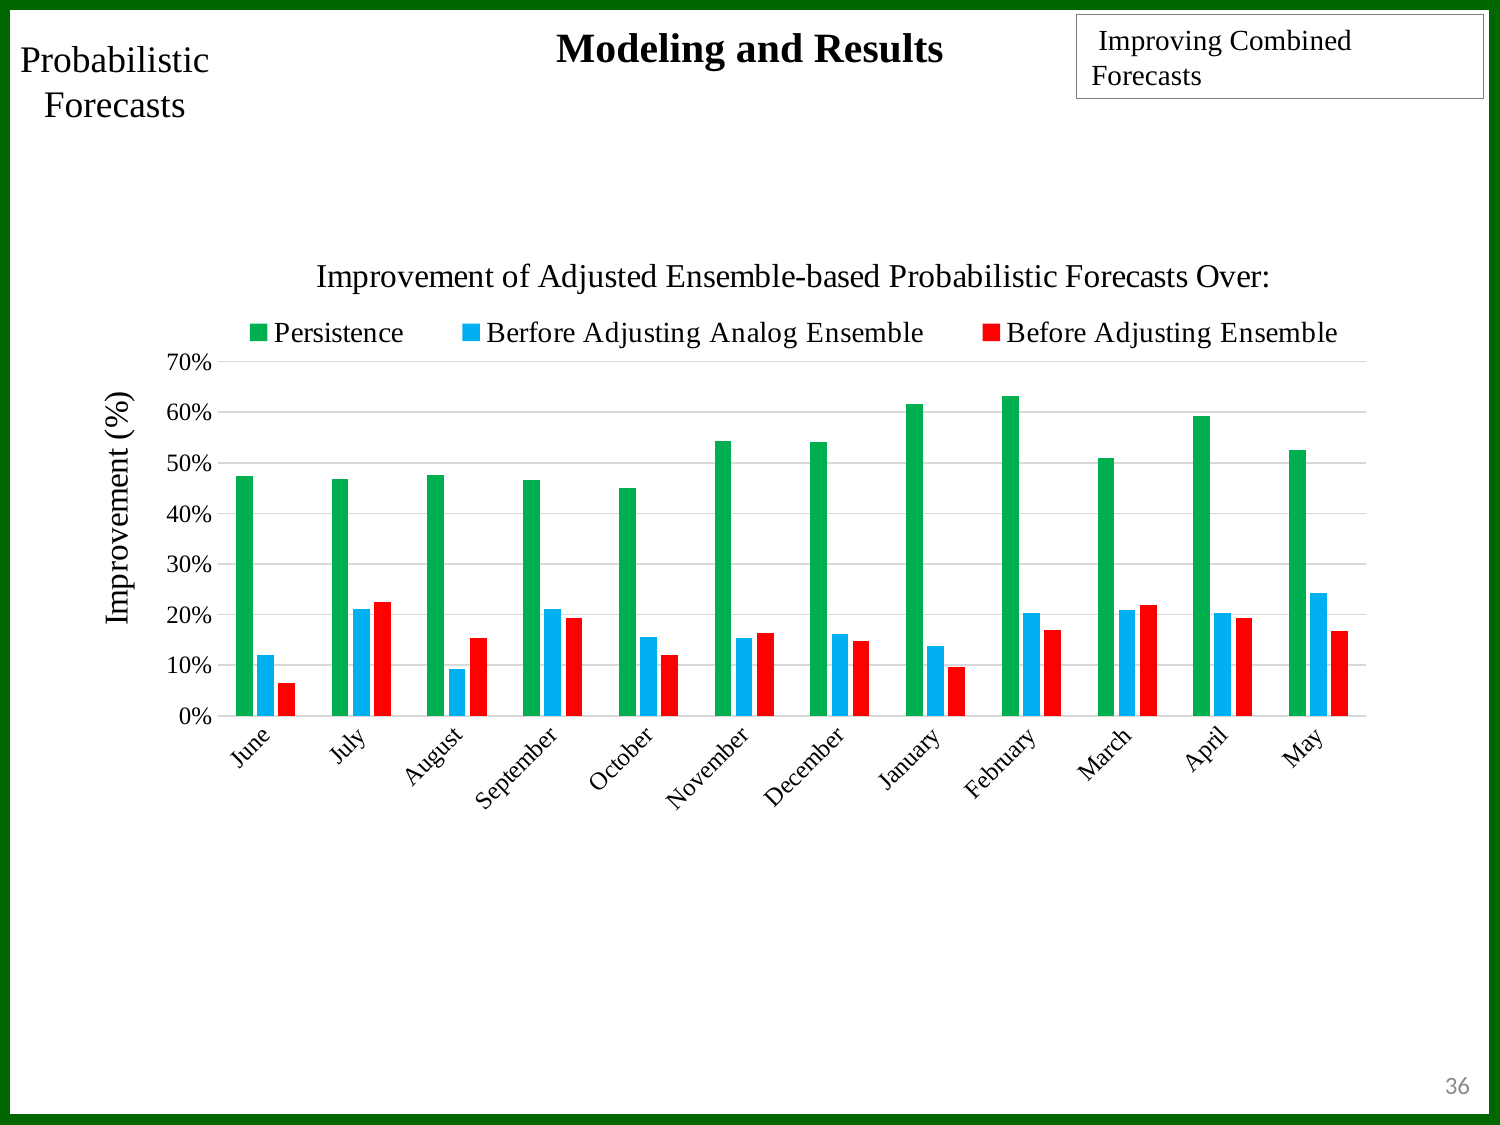

Modeling and Results
 Improving Combined Forecasts
Probabilistic Forecasts

### Chart: Improvement of Adjusted Ensemble-based Probabilistic Forecasts Over:

| Category | Persistence | Berfore Adjusting Analog Ensemble | Before Adjusting Ensemble |
|---|---|---|---|
| June | 0.4743729963797042 | 0.11970549307317713 | 0.06557081167417034 |
| July | 0.46857909892847793 | 0.21168018886116946 | 0.22436626795174497 |
| August | 0.4763858324746665 | 0.09302327208099581 | 0.15414731258500725 |
| September | 0.4654652936888901 | 0.21153170735471127 | 0.19234339995929595 |
| October | 0.4509570949821806 | 0.15600208384556602 | 0.11978961983780312 |
| November | 0.543029911622533 | 0.15464216194621216 | 0.16267572809349906 |
| December | 0.5413650796484 | 0.16140900681596937 | 0.14811105645486122 |
| January | 0.6171211422240782 | 0.13793137158989566 | 0.0961840299047686 |
| February | 0.6314034210056185 | 0.2022222745615967 | 0.16994150792677765 |
| March | 0.5089546823658317 | 0.20871024900079727 | 0.21818601065572107 |
| April | 0.5931334707077908 | 0.2028125795089062 | 0.1935934590819235 |
| May | 0.5262261291909722 | 0.24217760243026387 | 0.1680306380724259 |
36